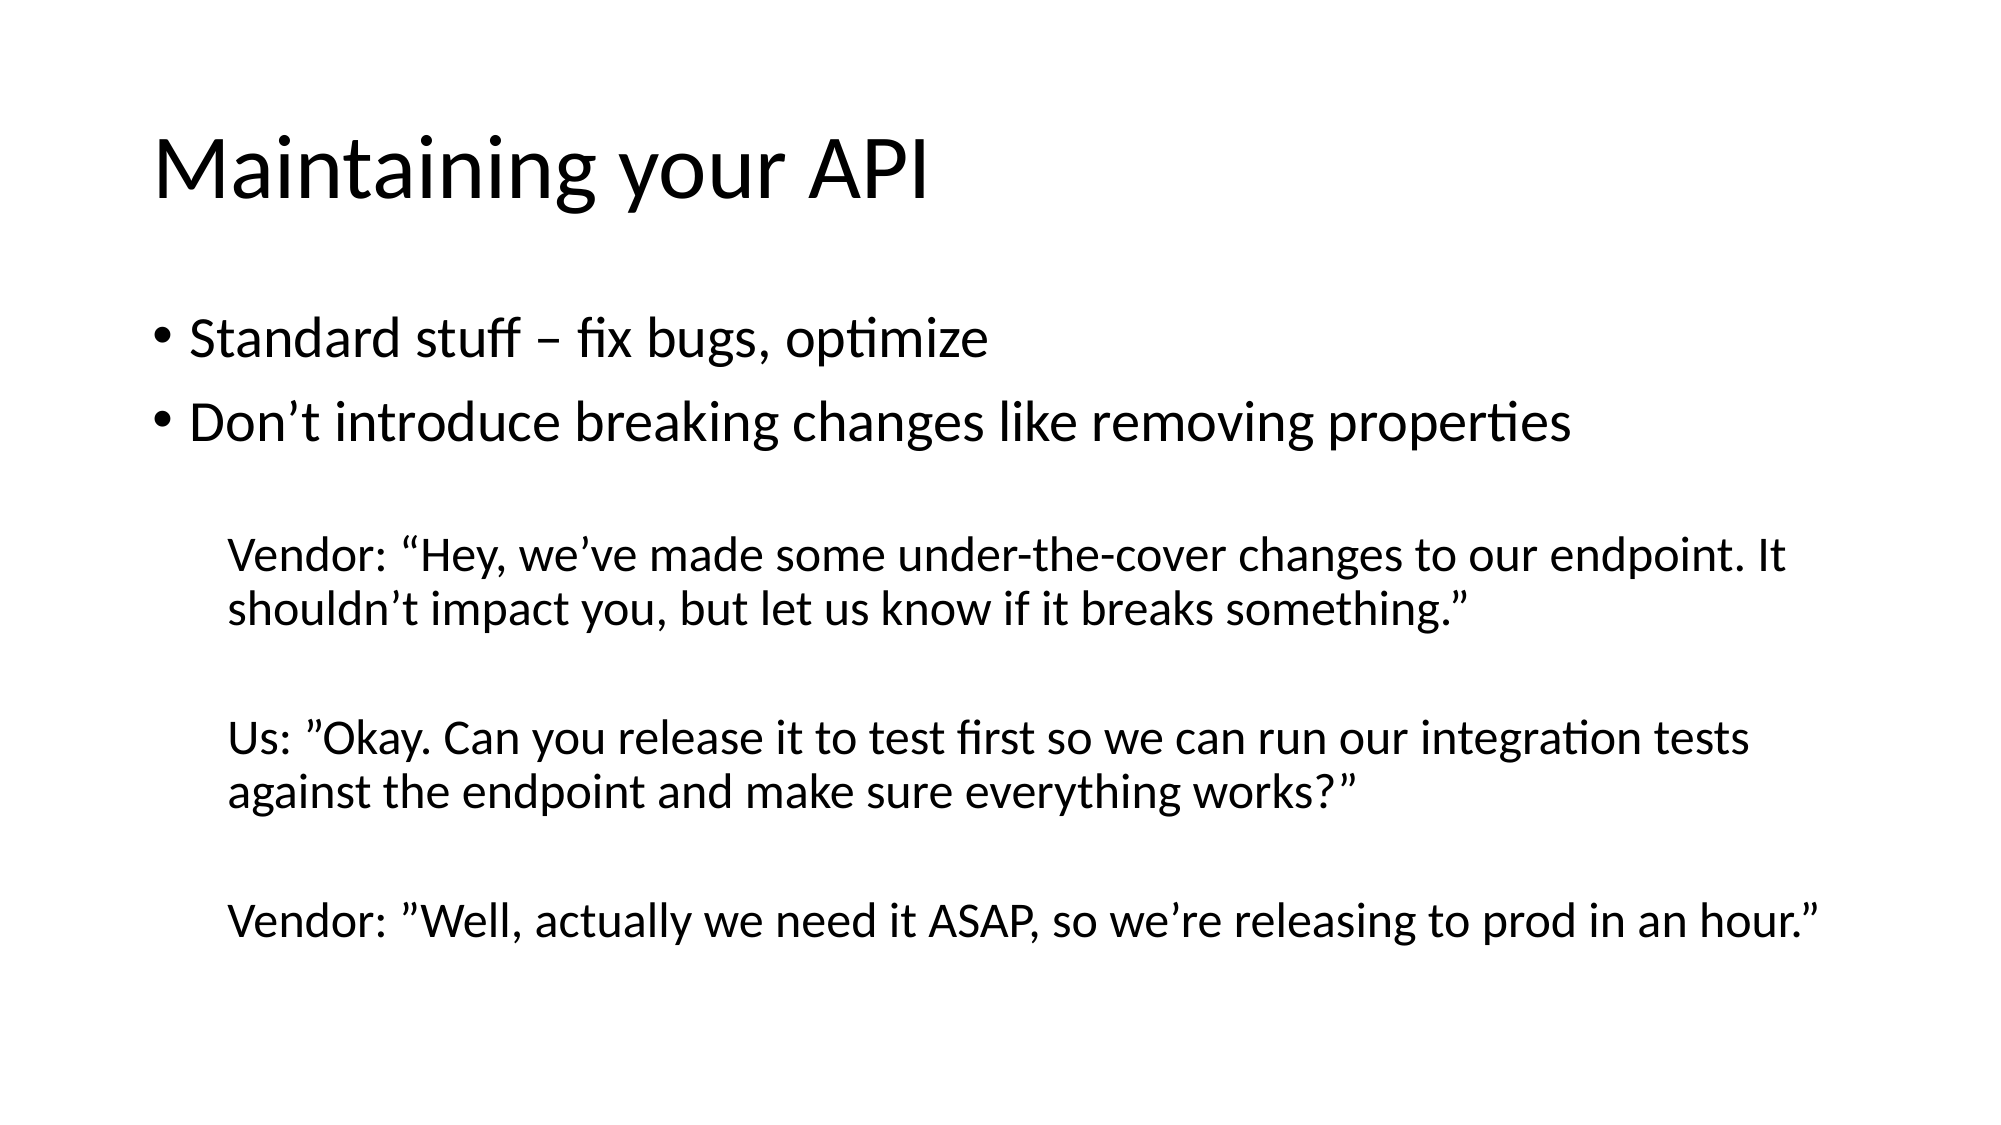

# Maintaining your API
Standard stuff – fix bugs, optimize
Don’t introduce breaking changes like removing properties

Vendor: “Hey, we’ve made some under-the-cover changes to our endpoint. It shouldn’t impact you, but let us know if it breaks something.”

Us: ”Okay. Can you release it to test first so we can run our integration tests against the endpoint and make sure everything works?”

Vendor: ”Well, actually we need it ASAP, so we’re releasing to prod in an hour.”